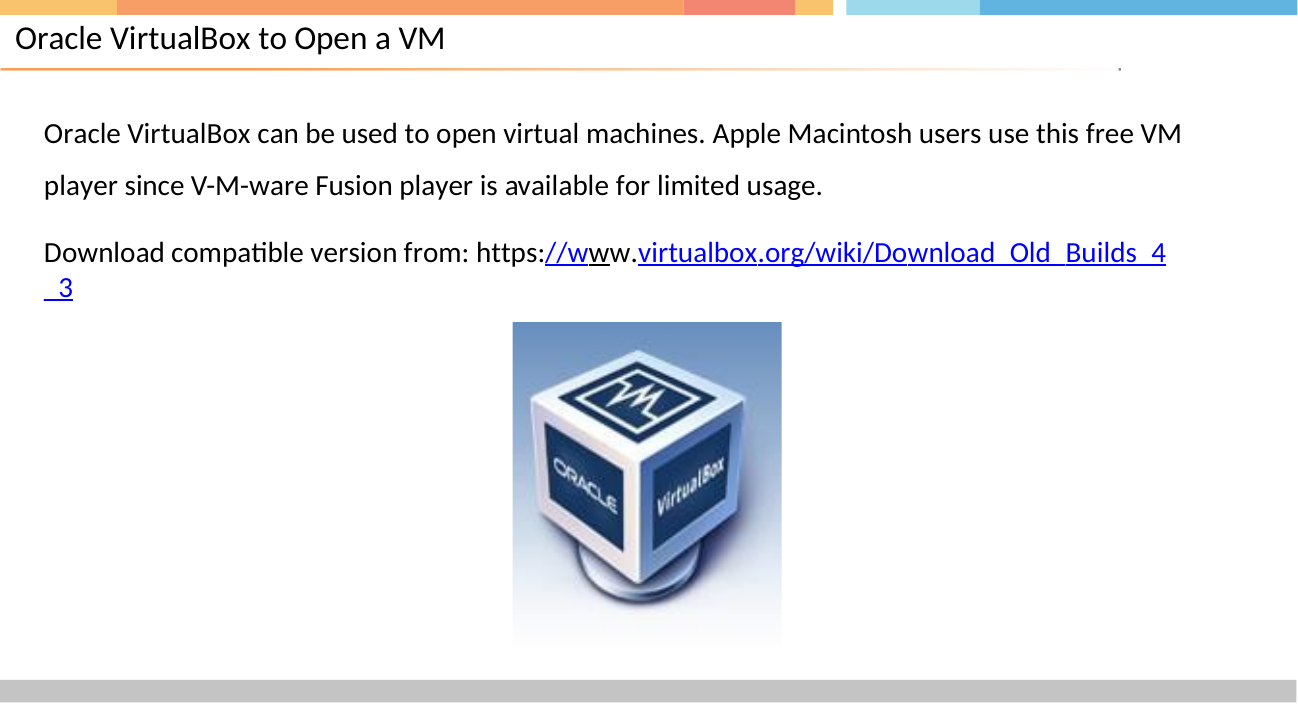

# Oracle VirtualBox to Open a VM

Oracle VirtualBox can be used to open virtual machines. Apple Macintosh users use this free VM
player since V-M-ware Fusion player is available for limited usage.

Download compatible version from: https://www.virtualbox.org/wiki/Download_Old_Builds_4_3